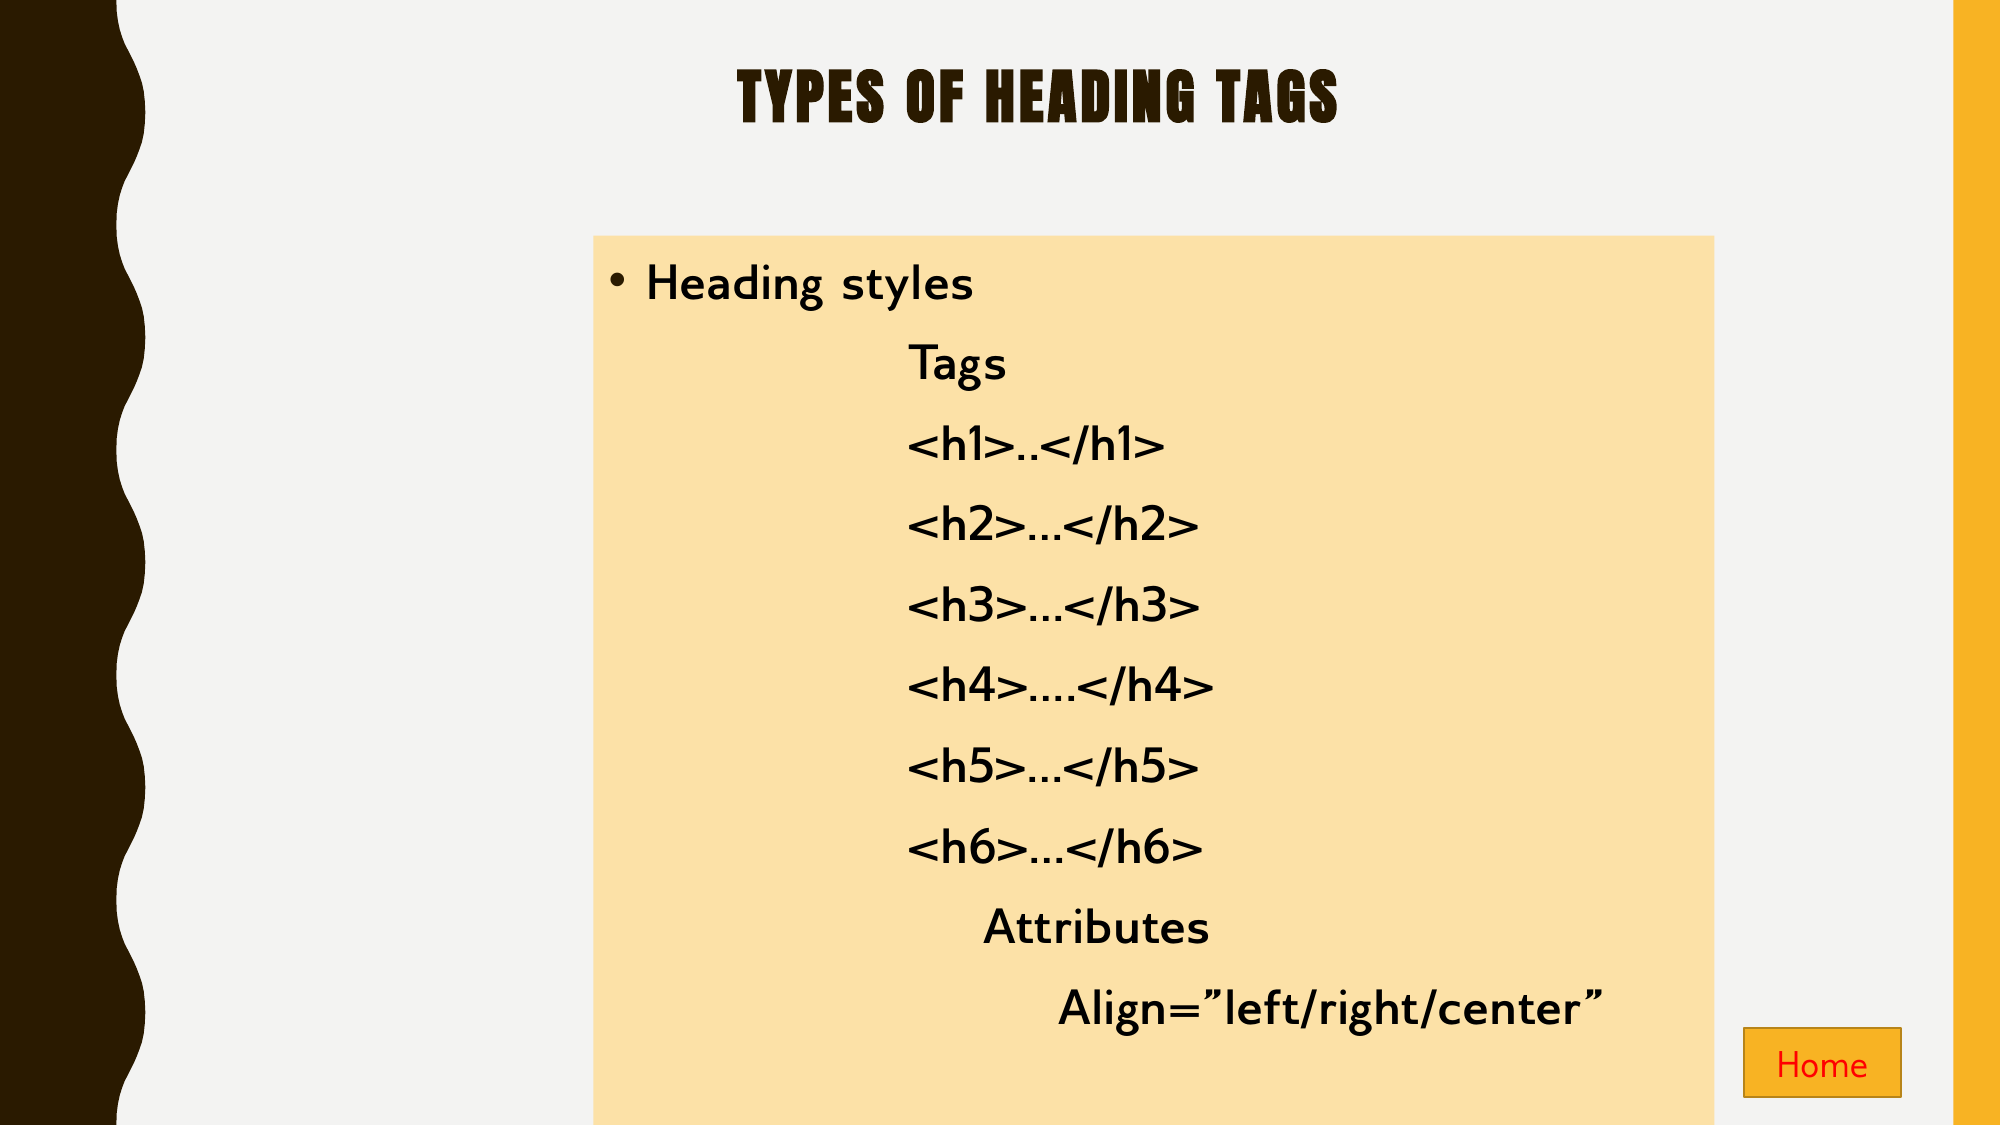

# Types of Heading TAGS
Heading styles
Tags
<h1>..</h1>
<h2>…</h2>
<h3>…</h3>
<h4>….</h4>
<h5>…</h5>
<h6>…</h6>
Attributes
Align=”left/right/center”

Home